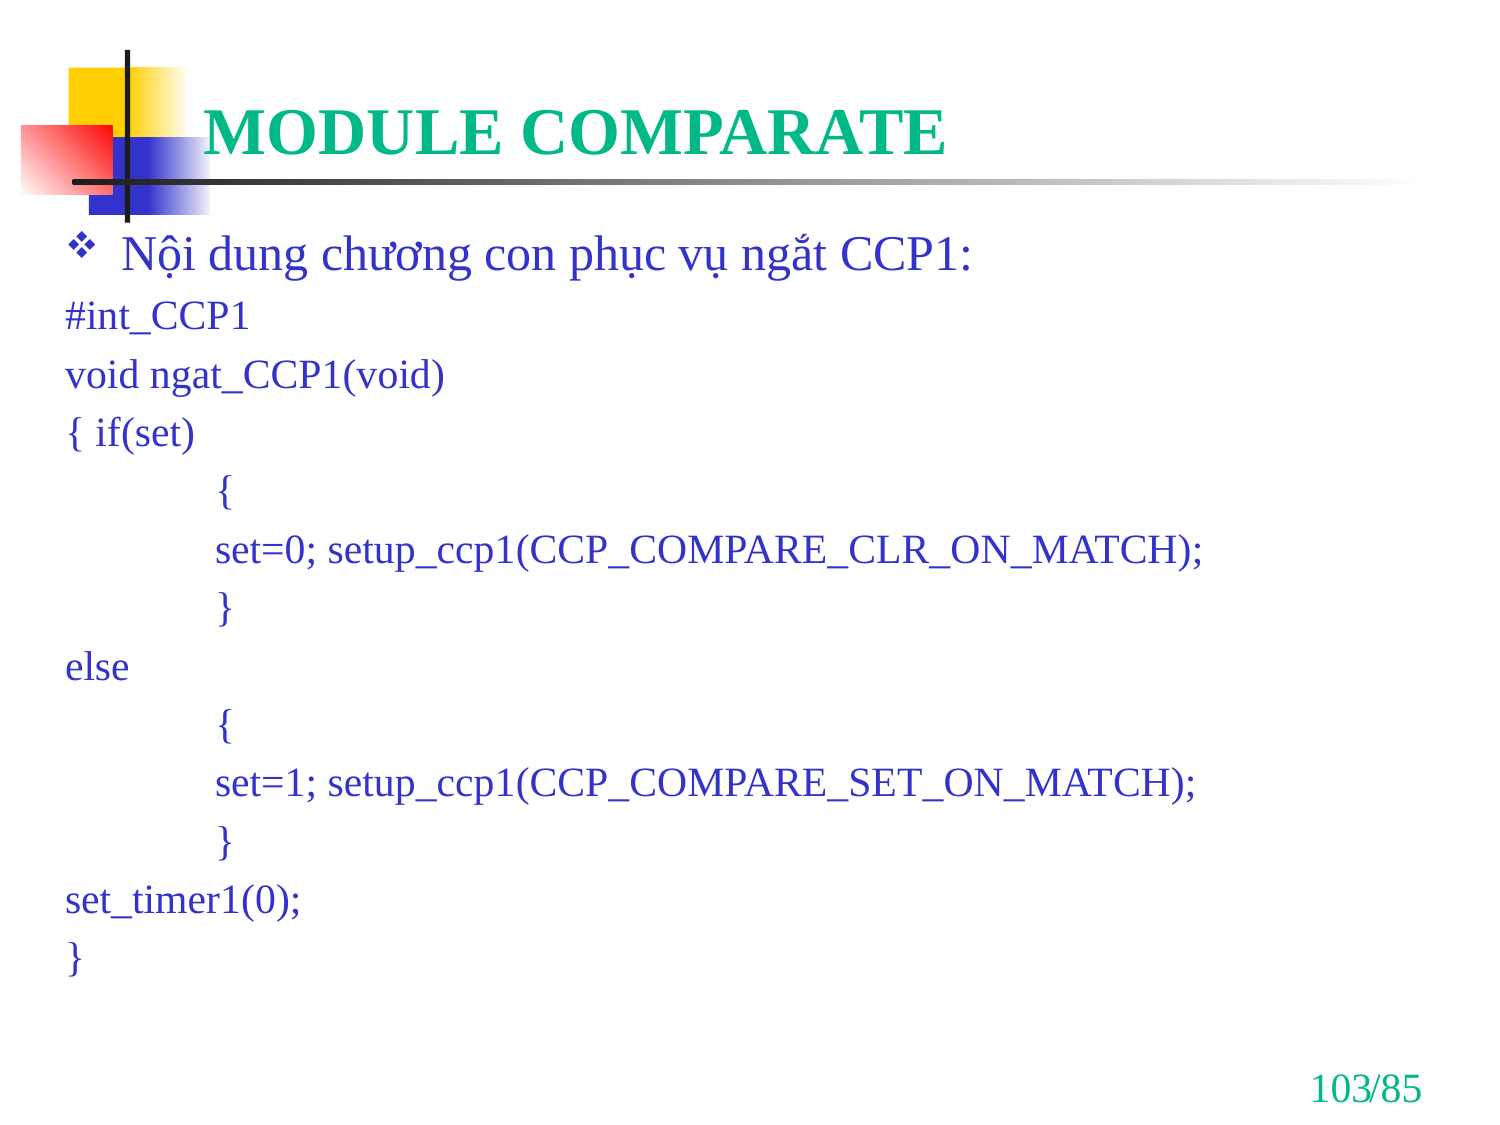

# MODULE COMPARATE
Nội dung chương con phục vụ ngắt CCP1:
#int_CCP1
void ngat_CCP1(void)
{ if(set)
	{
  	set=0; setup_ccp1(CCP_COMPARE_CLR_ON_MATCH);
	}
else
	{
 	set=1; setup_ccp1(CCP_COMPARE_SET_ON_MATCH);
	}
set_timer1(0);
}

103